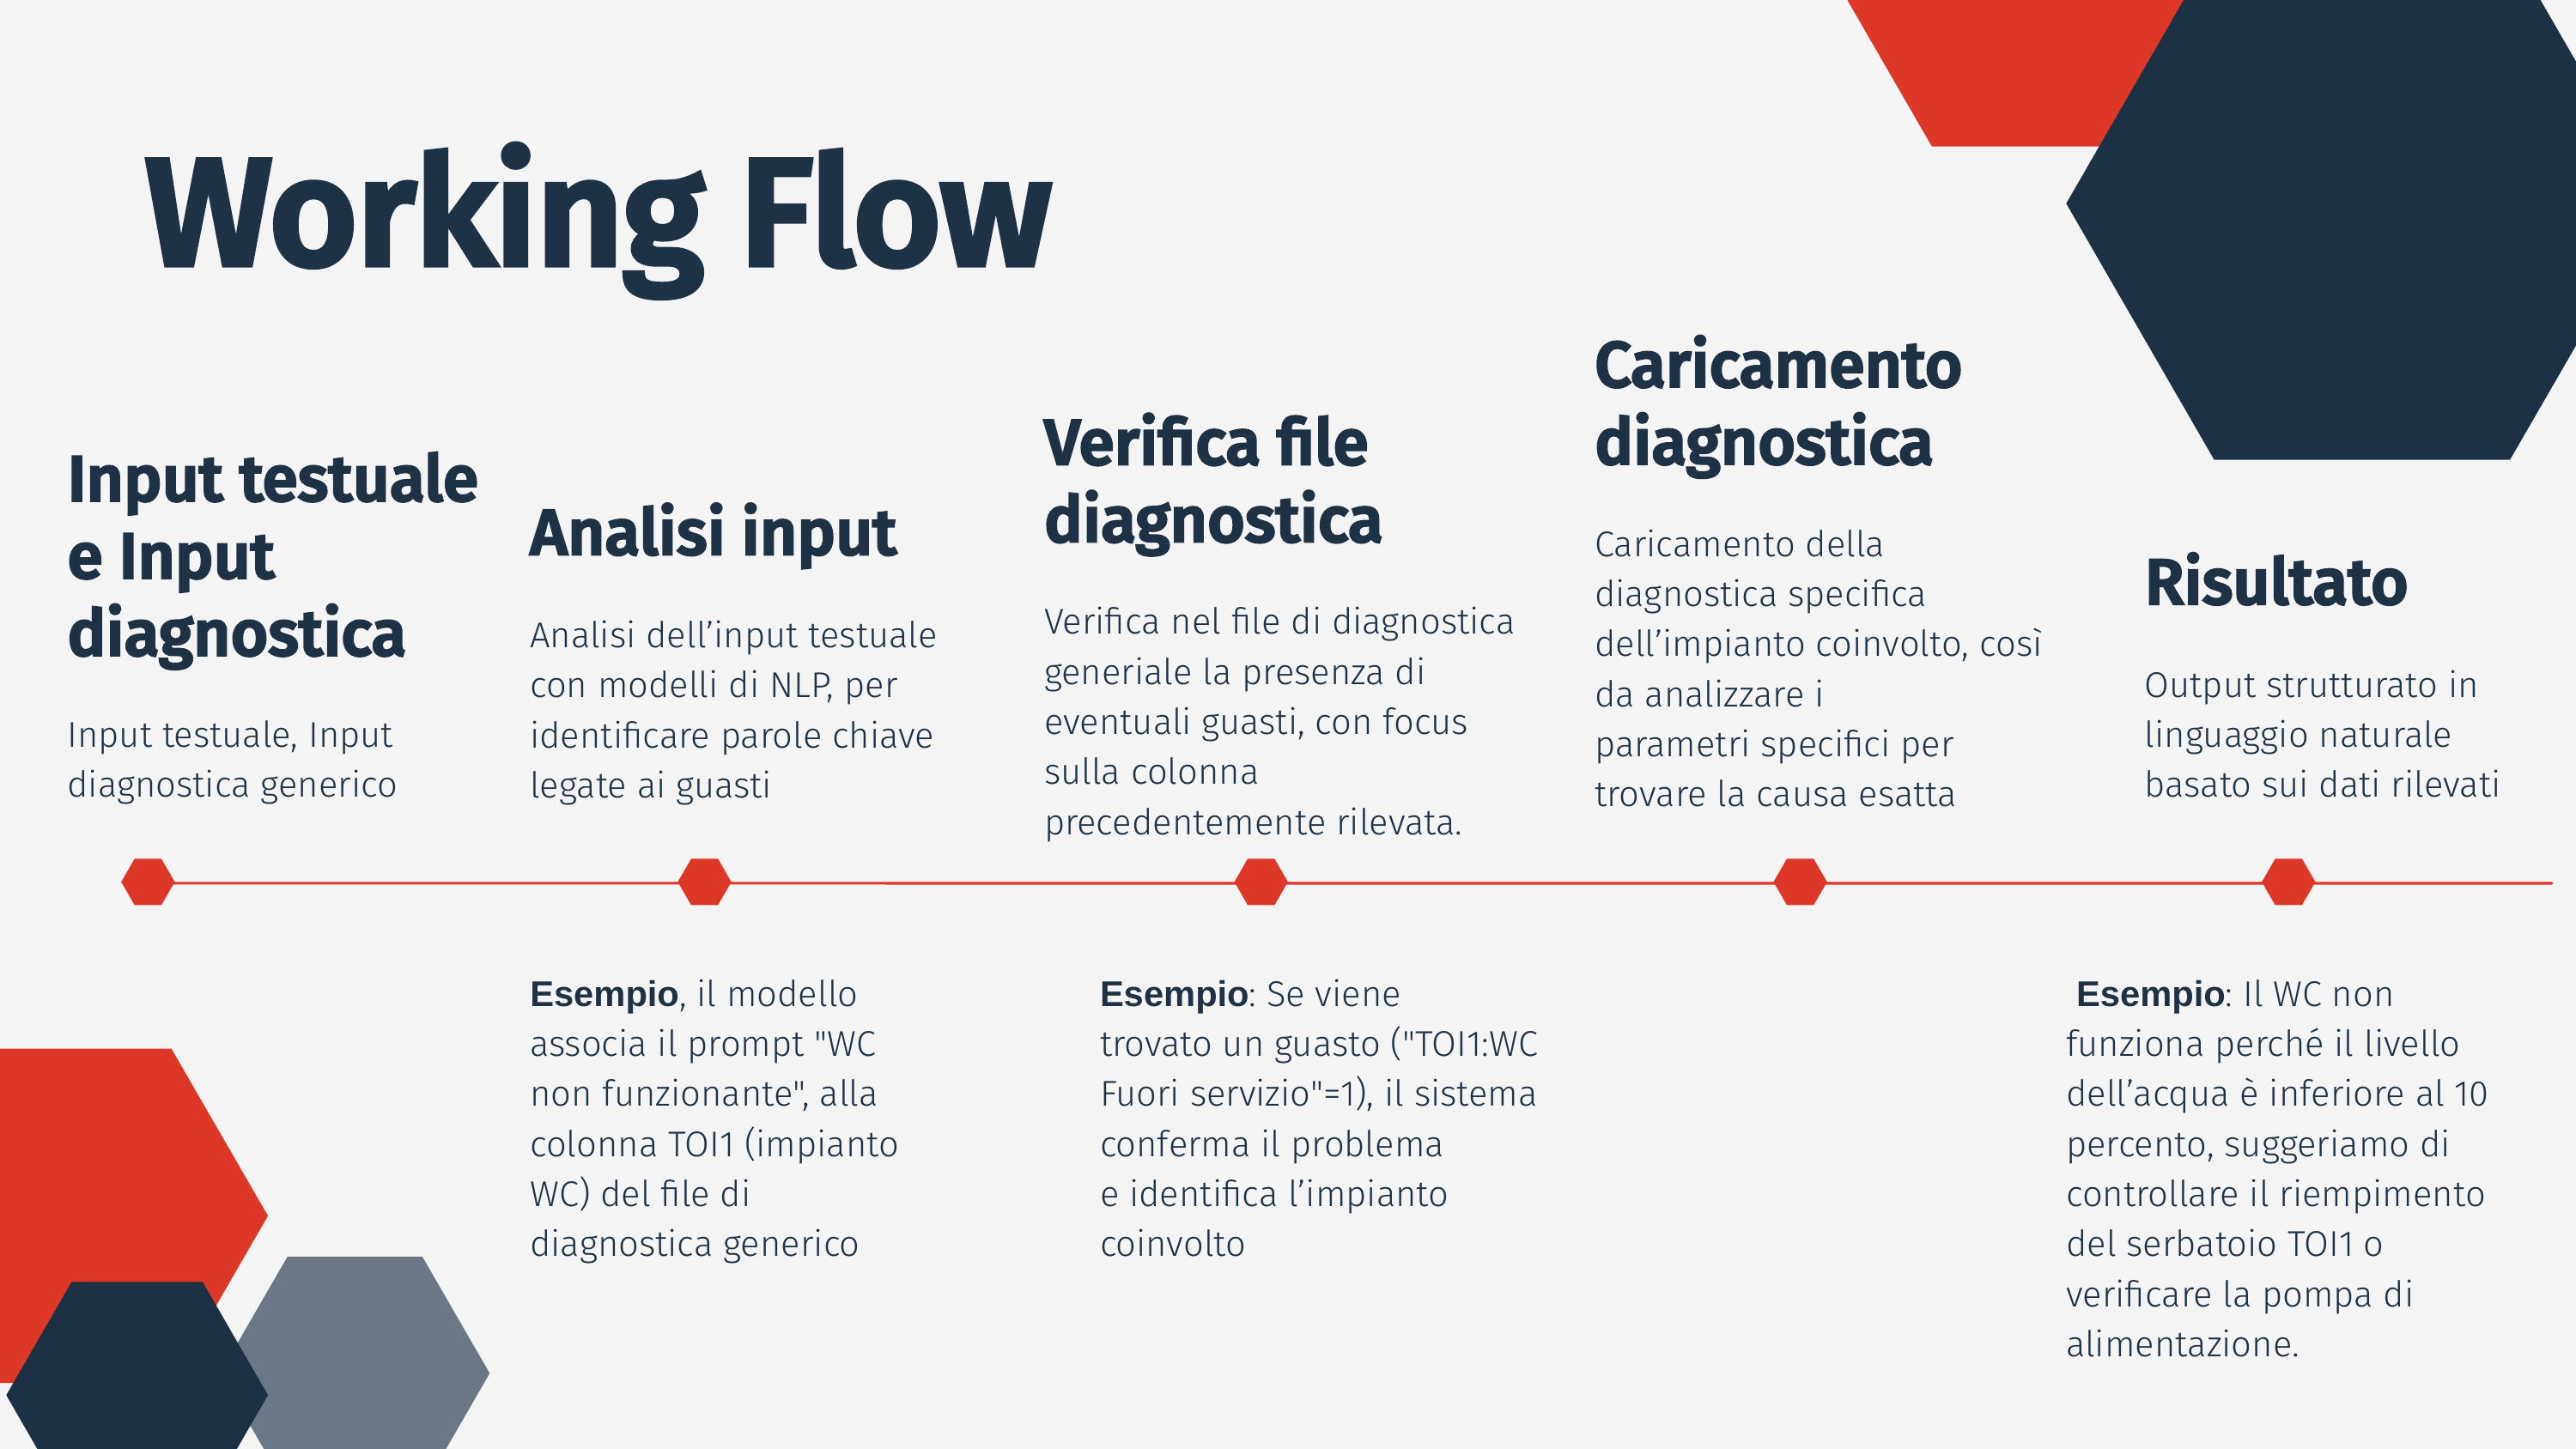

Working Flow
Caricamento diagnostica
Caricamento della diagnostica specifica dell’impianto coinvolto, così da analizzare i
parametri specifici per trovare la causa esatta

Verifica file diagnostica
Verifica nel file di diagnostica generiale la presenza di eventuali guasti, con focus
sulla colonna precedentemente rilevata.
Input testuale e Input diagnostica
Input testuale, Input diagnostica generico
Analisi input
Analisi dell’input testuale con modelli di NLP, per
identificare parole chiave legate ai guasti
Risultato
Output strutturato in linguaggio naturale basato sui dati rilevati

Esempio, il modello associa il prompt "WC non funzionante", alla colonna TOI1 (impianto WC) del file di diagnostica generico
Esempio: Se viene
trovato un guasto ("TOI1:WC Fuori servizio"=1), il sistema conferma il problema
e identifica l’impianto coinvolto
 Esempio: Il WC non funziona perché il livello dell’acqua è inferiore al 10 percento, suggeriamo di controllare il riempimento del serbatoio TOI1 o verificare la pompa di alimentazione.